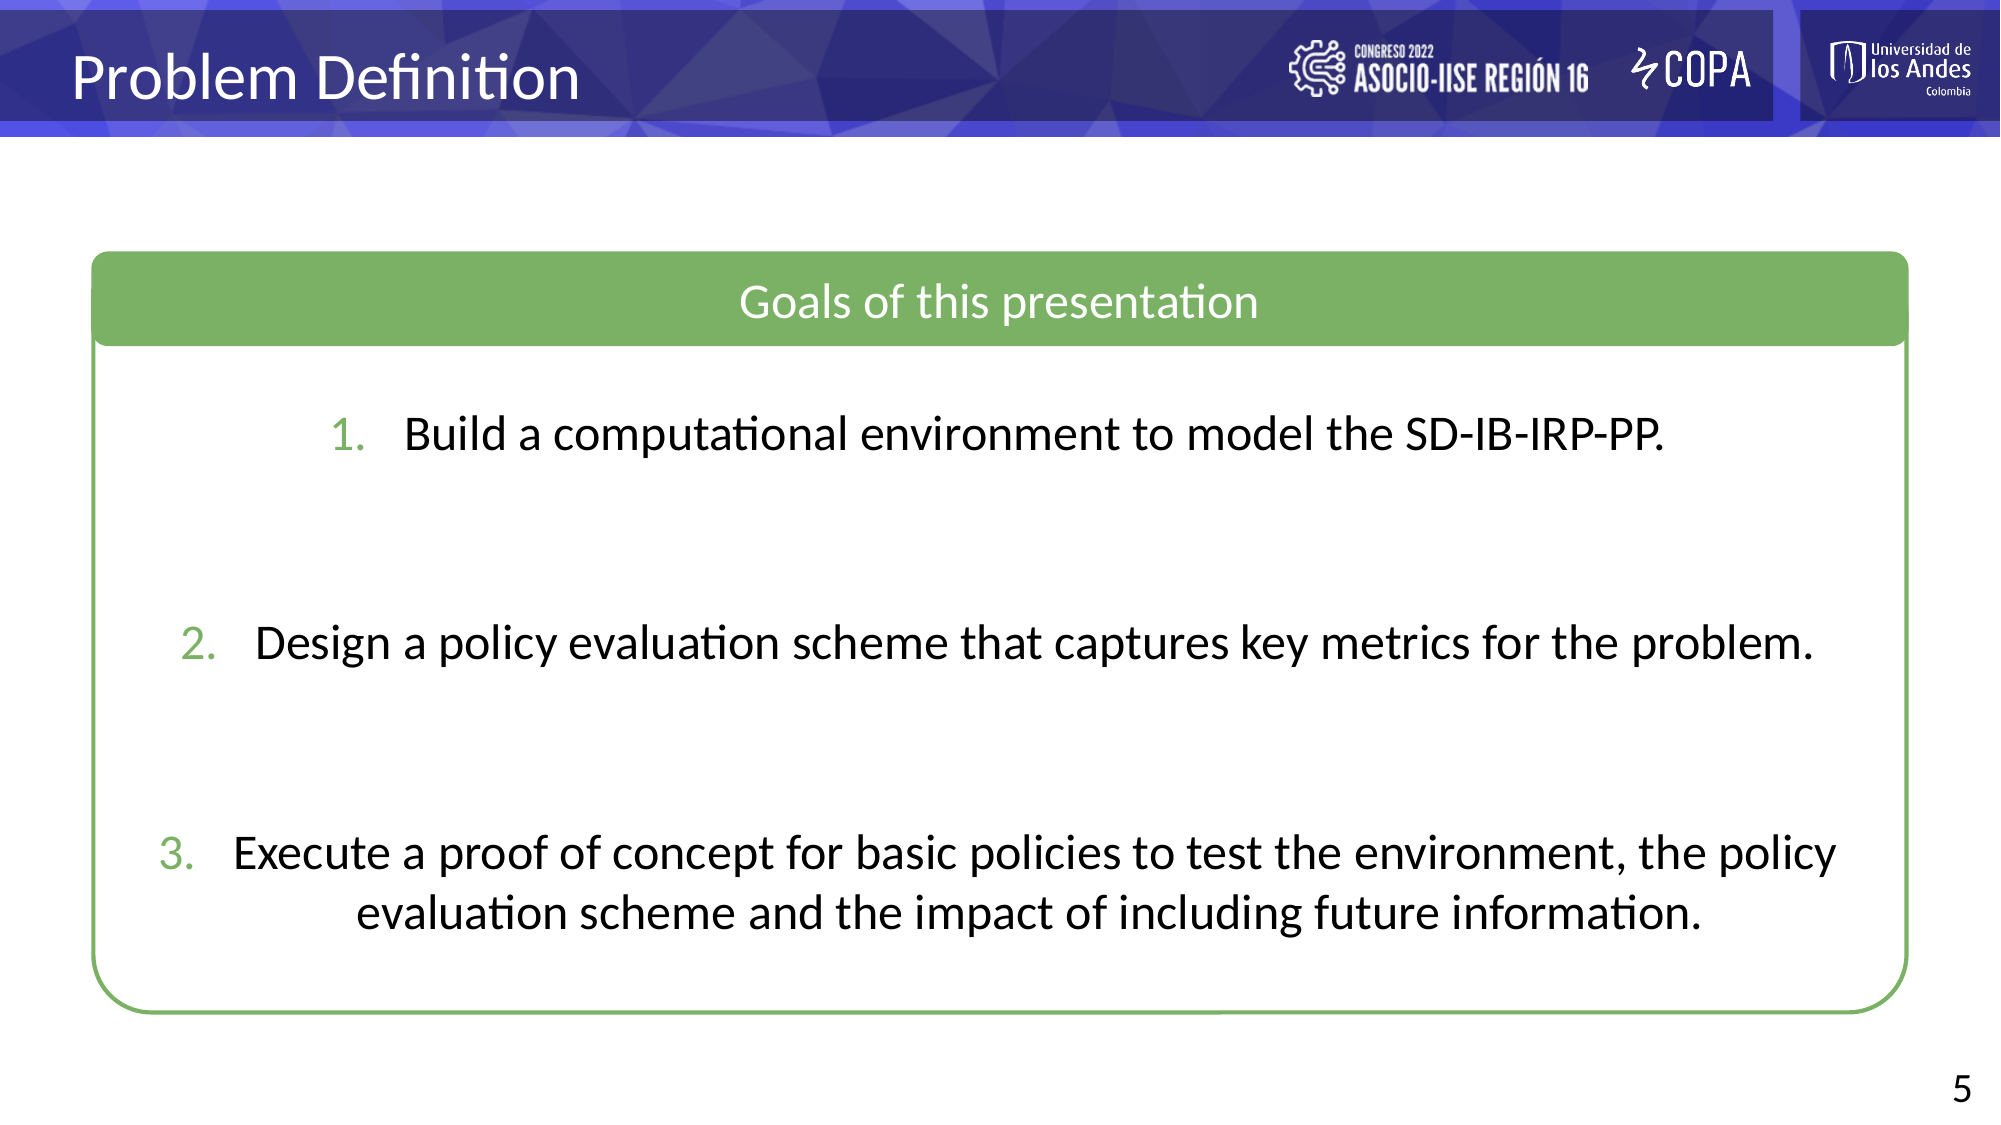

Problem Definition

Goals of this presentation

Build a computational environment to model the SD-IB-IRP-PP.

Design a policy evaluation scheme that captures key metrics for the problem.

Execute a proof of concept for basic policies to test the environment, the policy evaluation scheme and the impact of including future information.
5